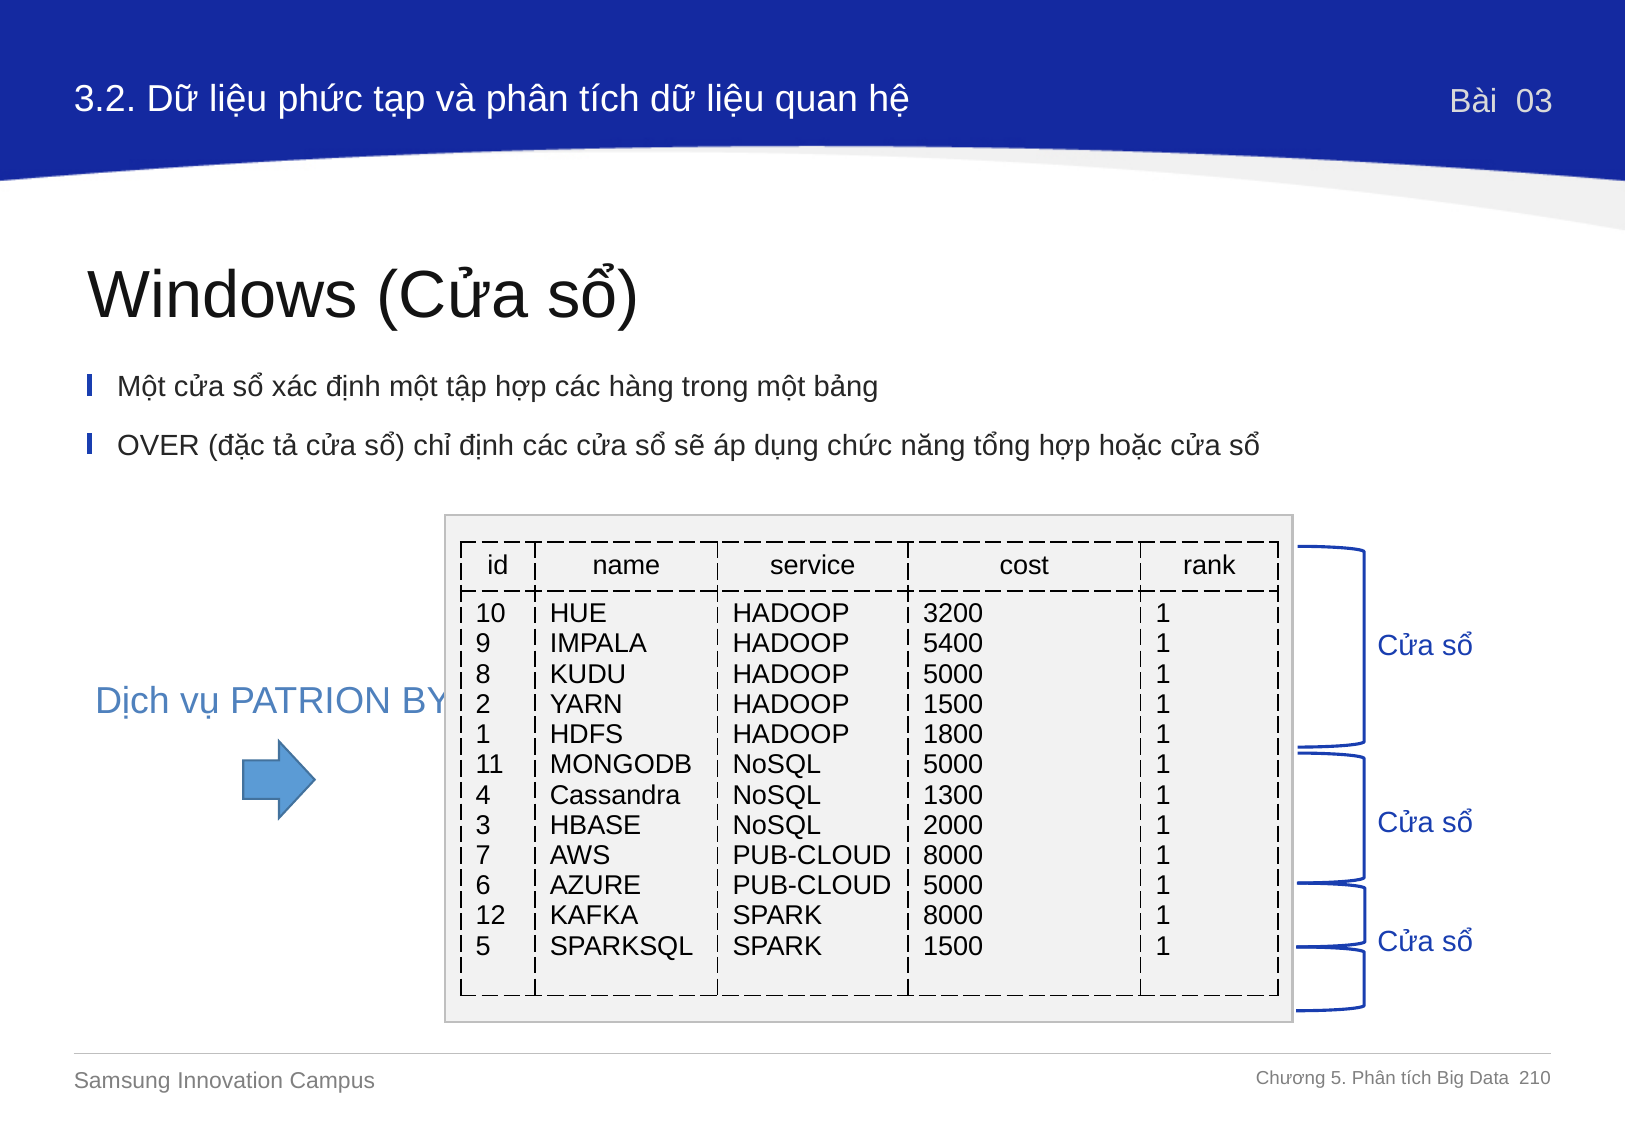

3.2. Dữ liệu phức tạp và phân tích dữ liệu quan hệ
Bài  03
Windows (Cửa sổ)
Một cửa sổ xác định một tập hợp các hàng trong một bảng
OVER (đặc tả cửa sổ) chỉ định các cửa sổ sẽ áp dụng chức năng tổng hợp hoặc cửa sổ

| id | name | service | cost | rank |
| --- | --- | --- | --- | --- |
| 10 9 8 2 1 11 4 3 7 6 12 5 | HUE IMPALA KUDU YARN HDFS MONGODB Cassandra HBASE AWS AZURE KAFKA SPARKSQL | HADOOP HADOOP HADOOP HADOOP HADOOP NoSQL NoSQL NoSQL PUB-CLOUD PUB-CLOUD SPARK SPARK | 3200 5400 5000 1500 1800 5000 1300 2000 8000 5000 8000 1500 | 1 1 1 1 1 1 1 1 1 1 1 1 |

Cửa sổ

Cửa sổ

Cửa sổ

Dịch vụ PATRION BY